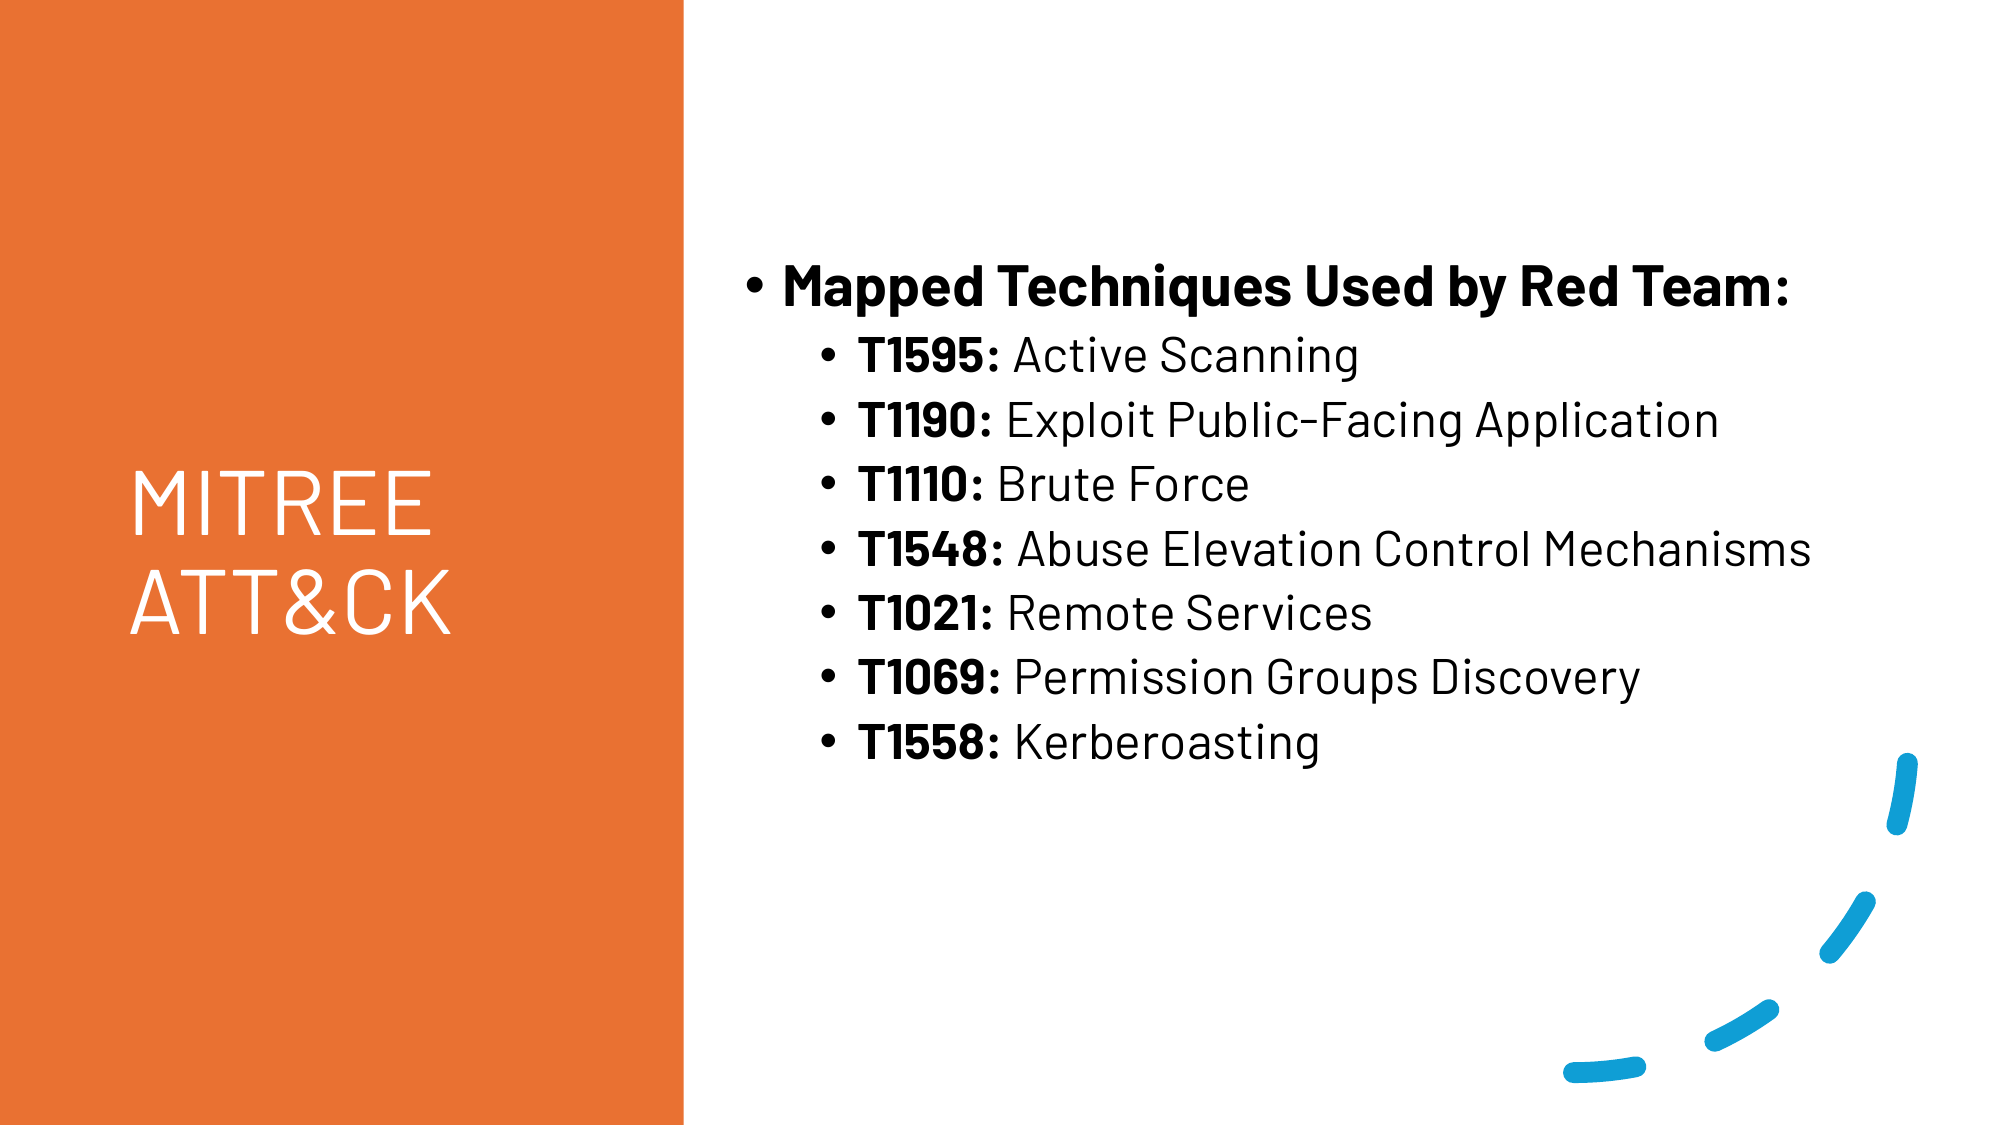

# MITREE ATT&CK
Mapped Techniques Used by Red Team:
T1595: Active Scanning
T1190: Exploit Public-Facing Application
T1110: Brute Force
T1548: Abuse Elevation Control Mechanisms
T1021: Remote Services
T1069: Permission Groups Discovery
T1558: Kerberoasting